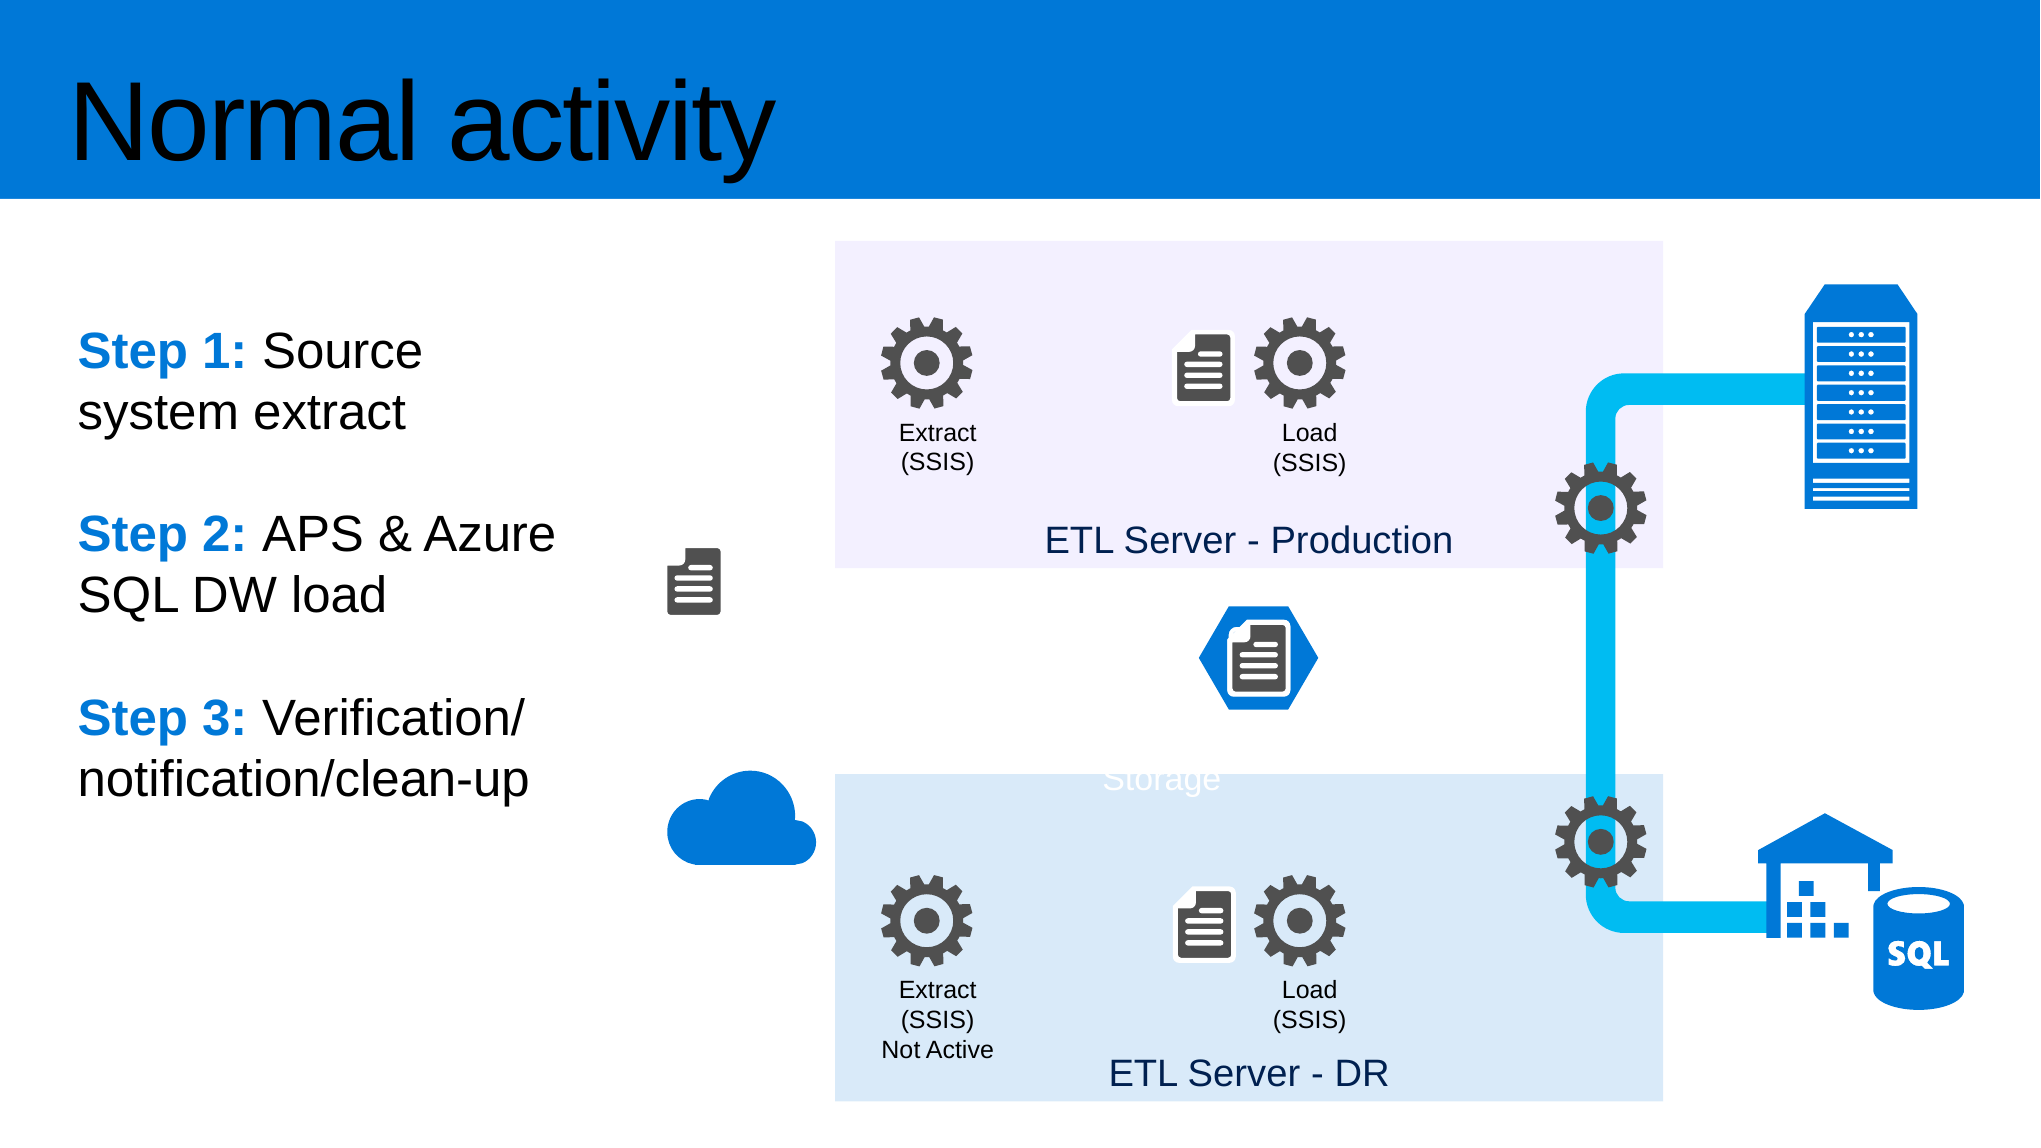

# Normal activity

ETL Server - Production

Step 1: Source system extract

Step 2: APS & Azure SQL DW load

Step 3: Verification/
notification/clean-up

Extract (SSIS)
Load (SSIS)

APS

Azure Blob Storage

ETL Server - DR

Extract (SSIS)
Not Active
Load (SSIS)
Azure SQL DW